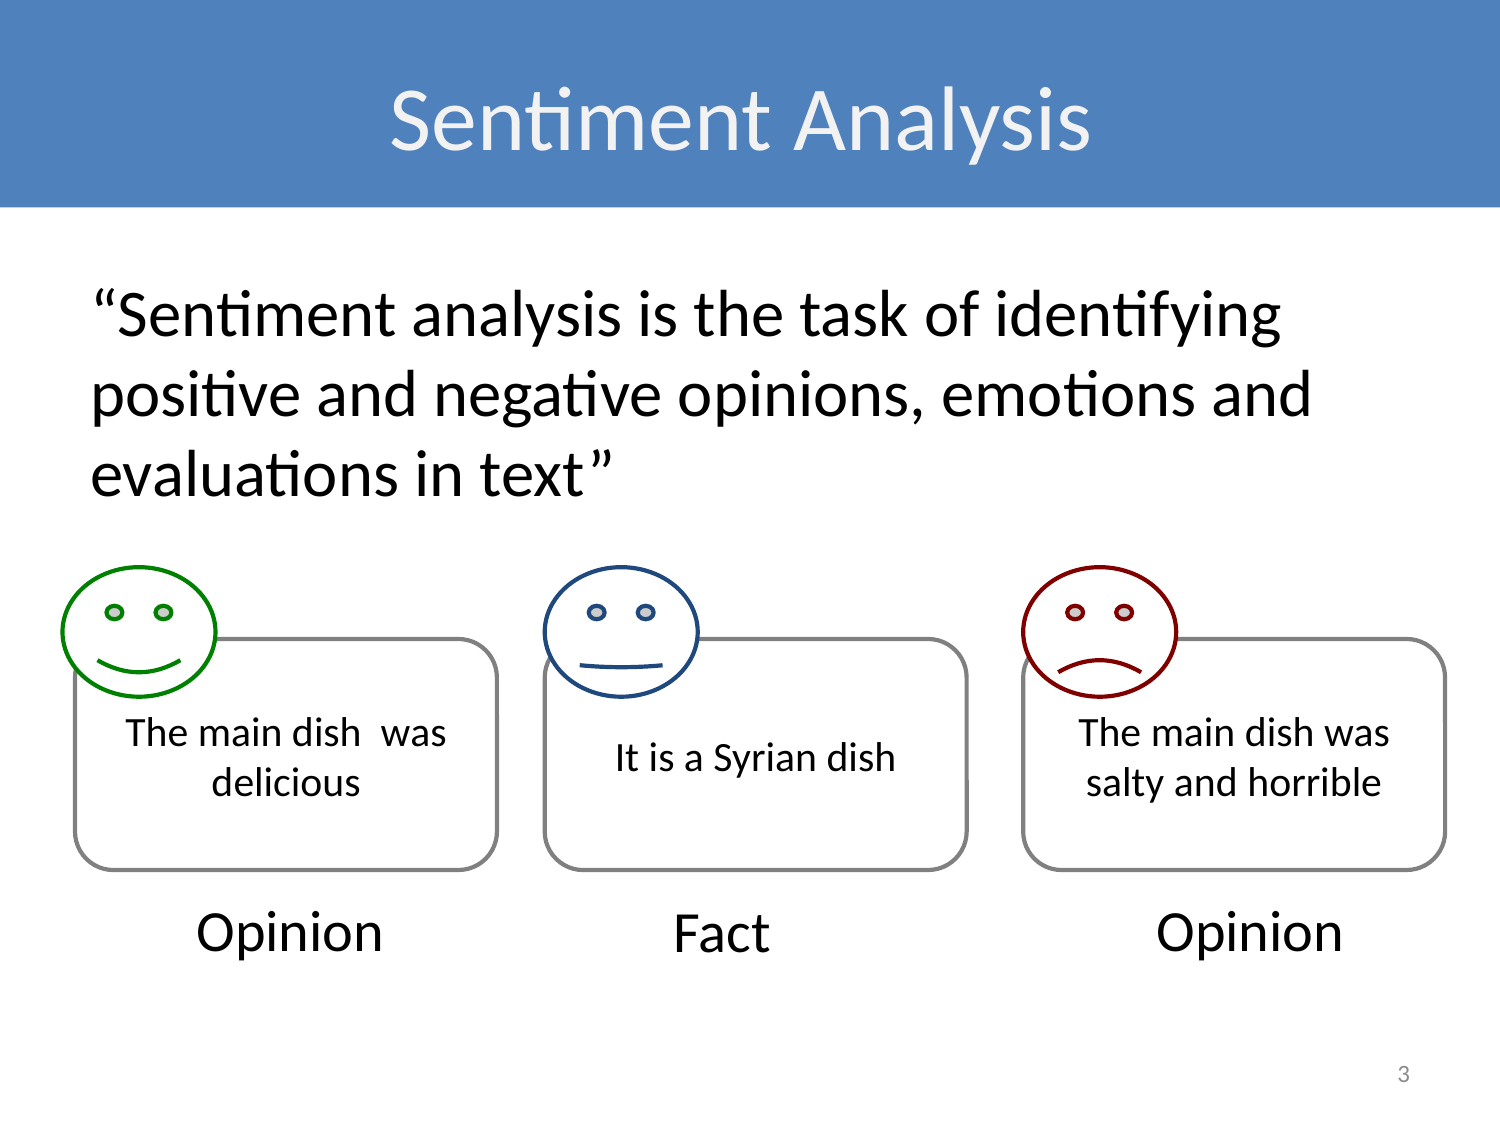

# Sentiment Analysis
“Sentiment analysis is the task of identifying positive and negative opinions, emotions and evaluations in text”

The main dish  was delicious
It is a Syrian dish
The main dish was salty and horrible
Opinion
Opinion
Fact
3